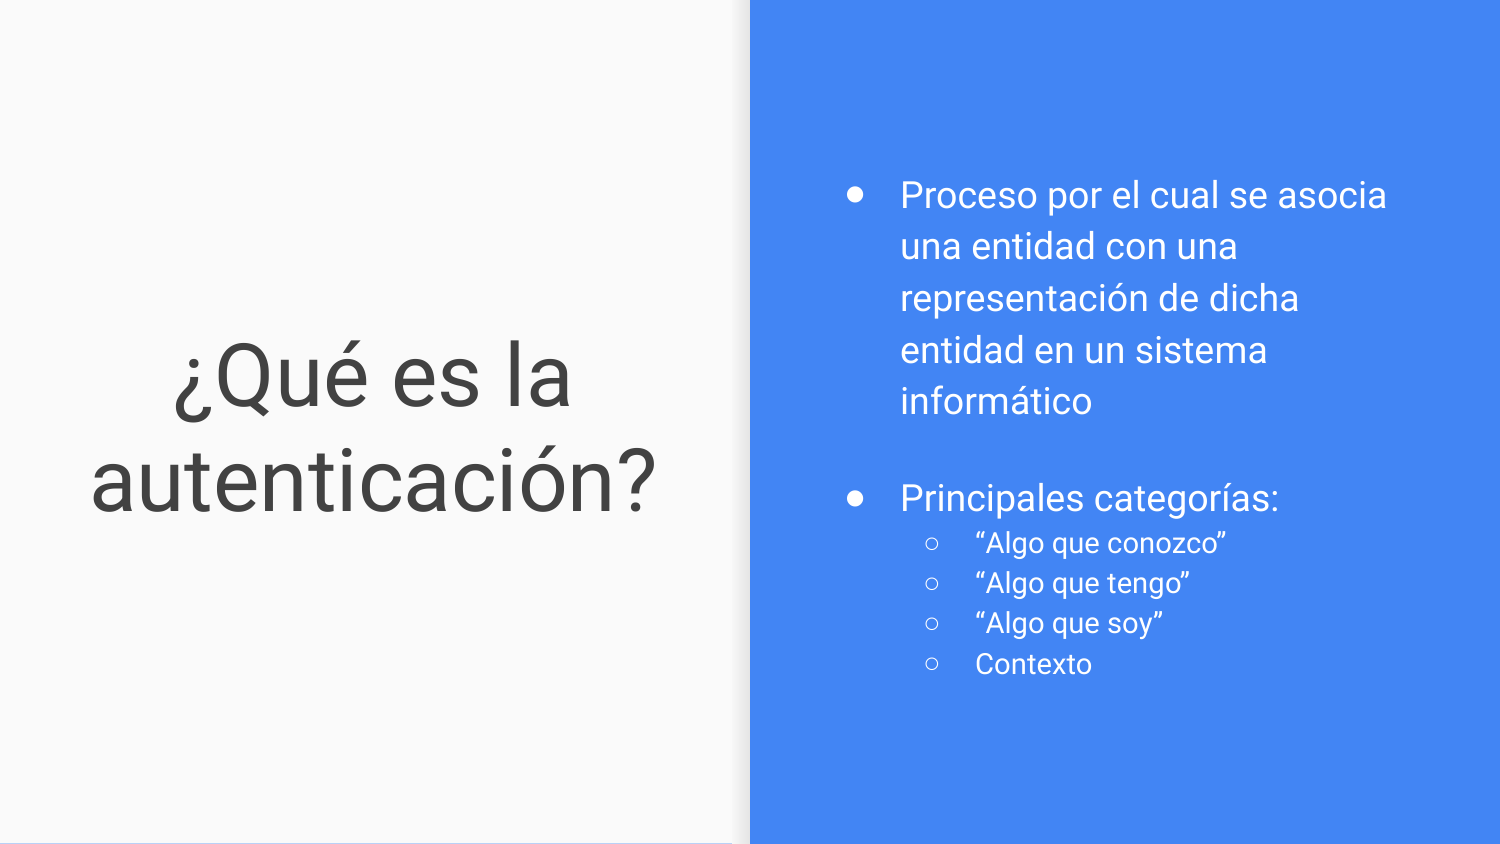

Proceso por el cual se asocia una entidad con una representación de dicha entidad en un sistema informático
Principales categorías:
“Algo que conozco”
“Algo que tengo”
“Algo que soy”
Contexto
# ¿Qué es la autenticación?